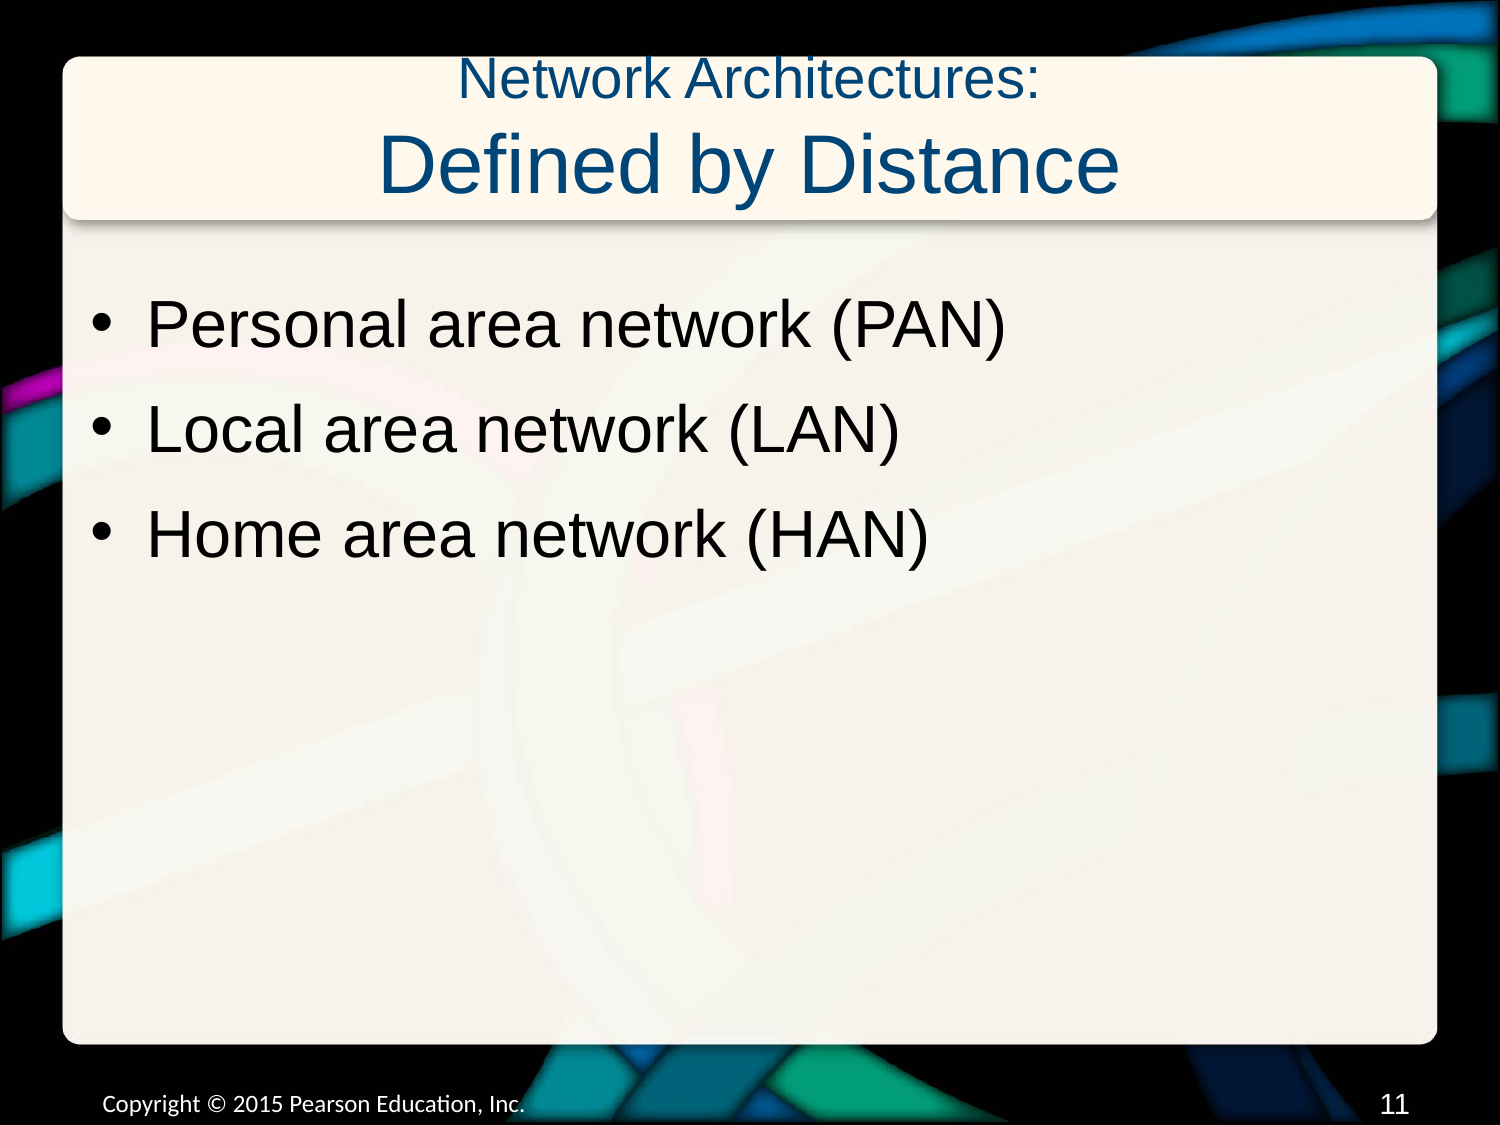

# Network Architectures: Defined by Distance
Personal area network (PAN)
Local area network (LAN)
Home area network (HAN)
Copyright © 2015 Pearson Education, Inc.
11